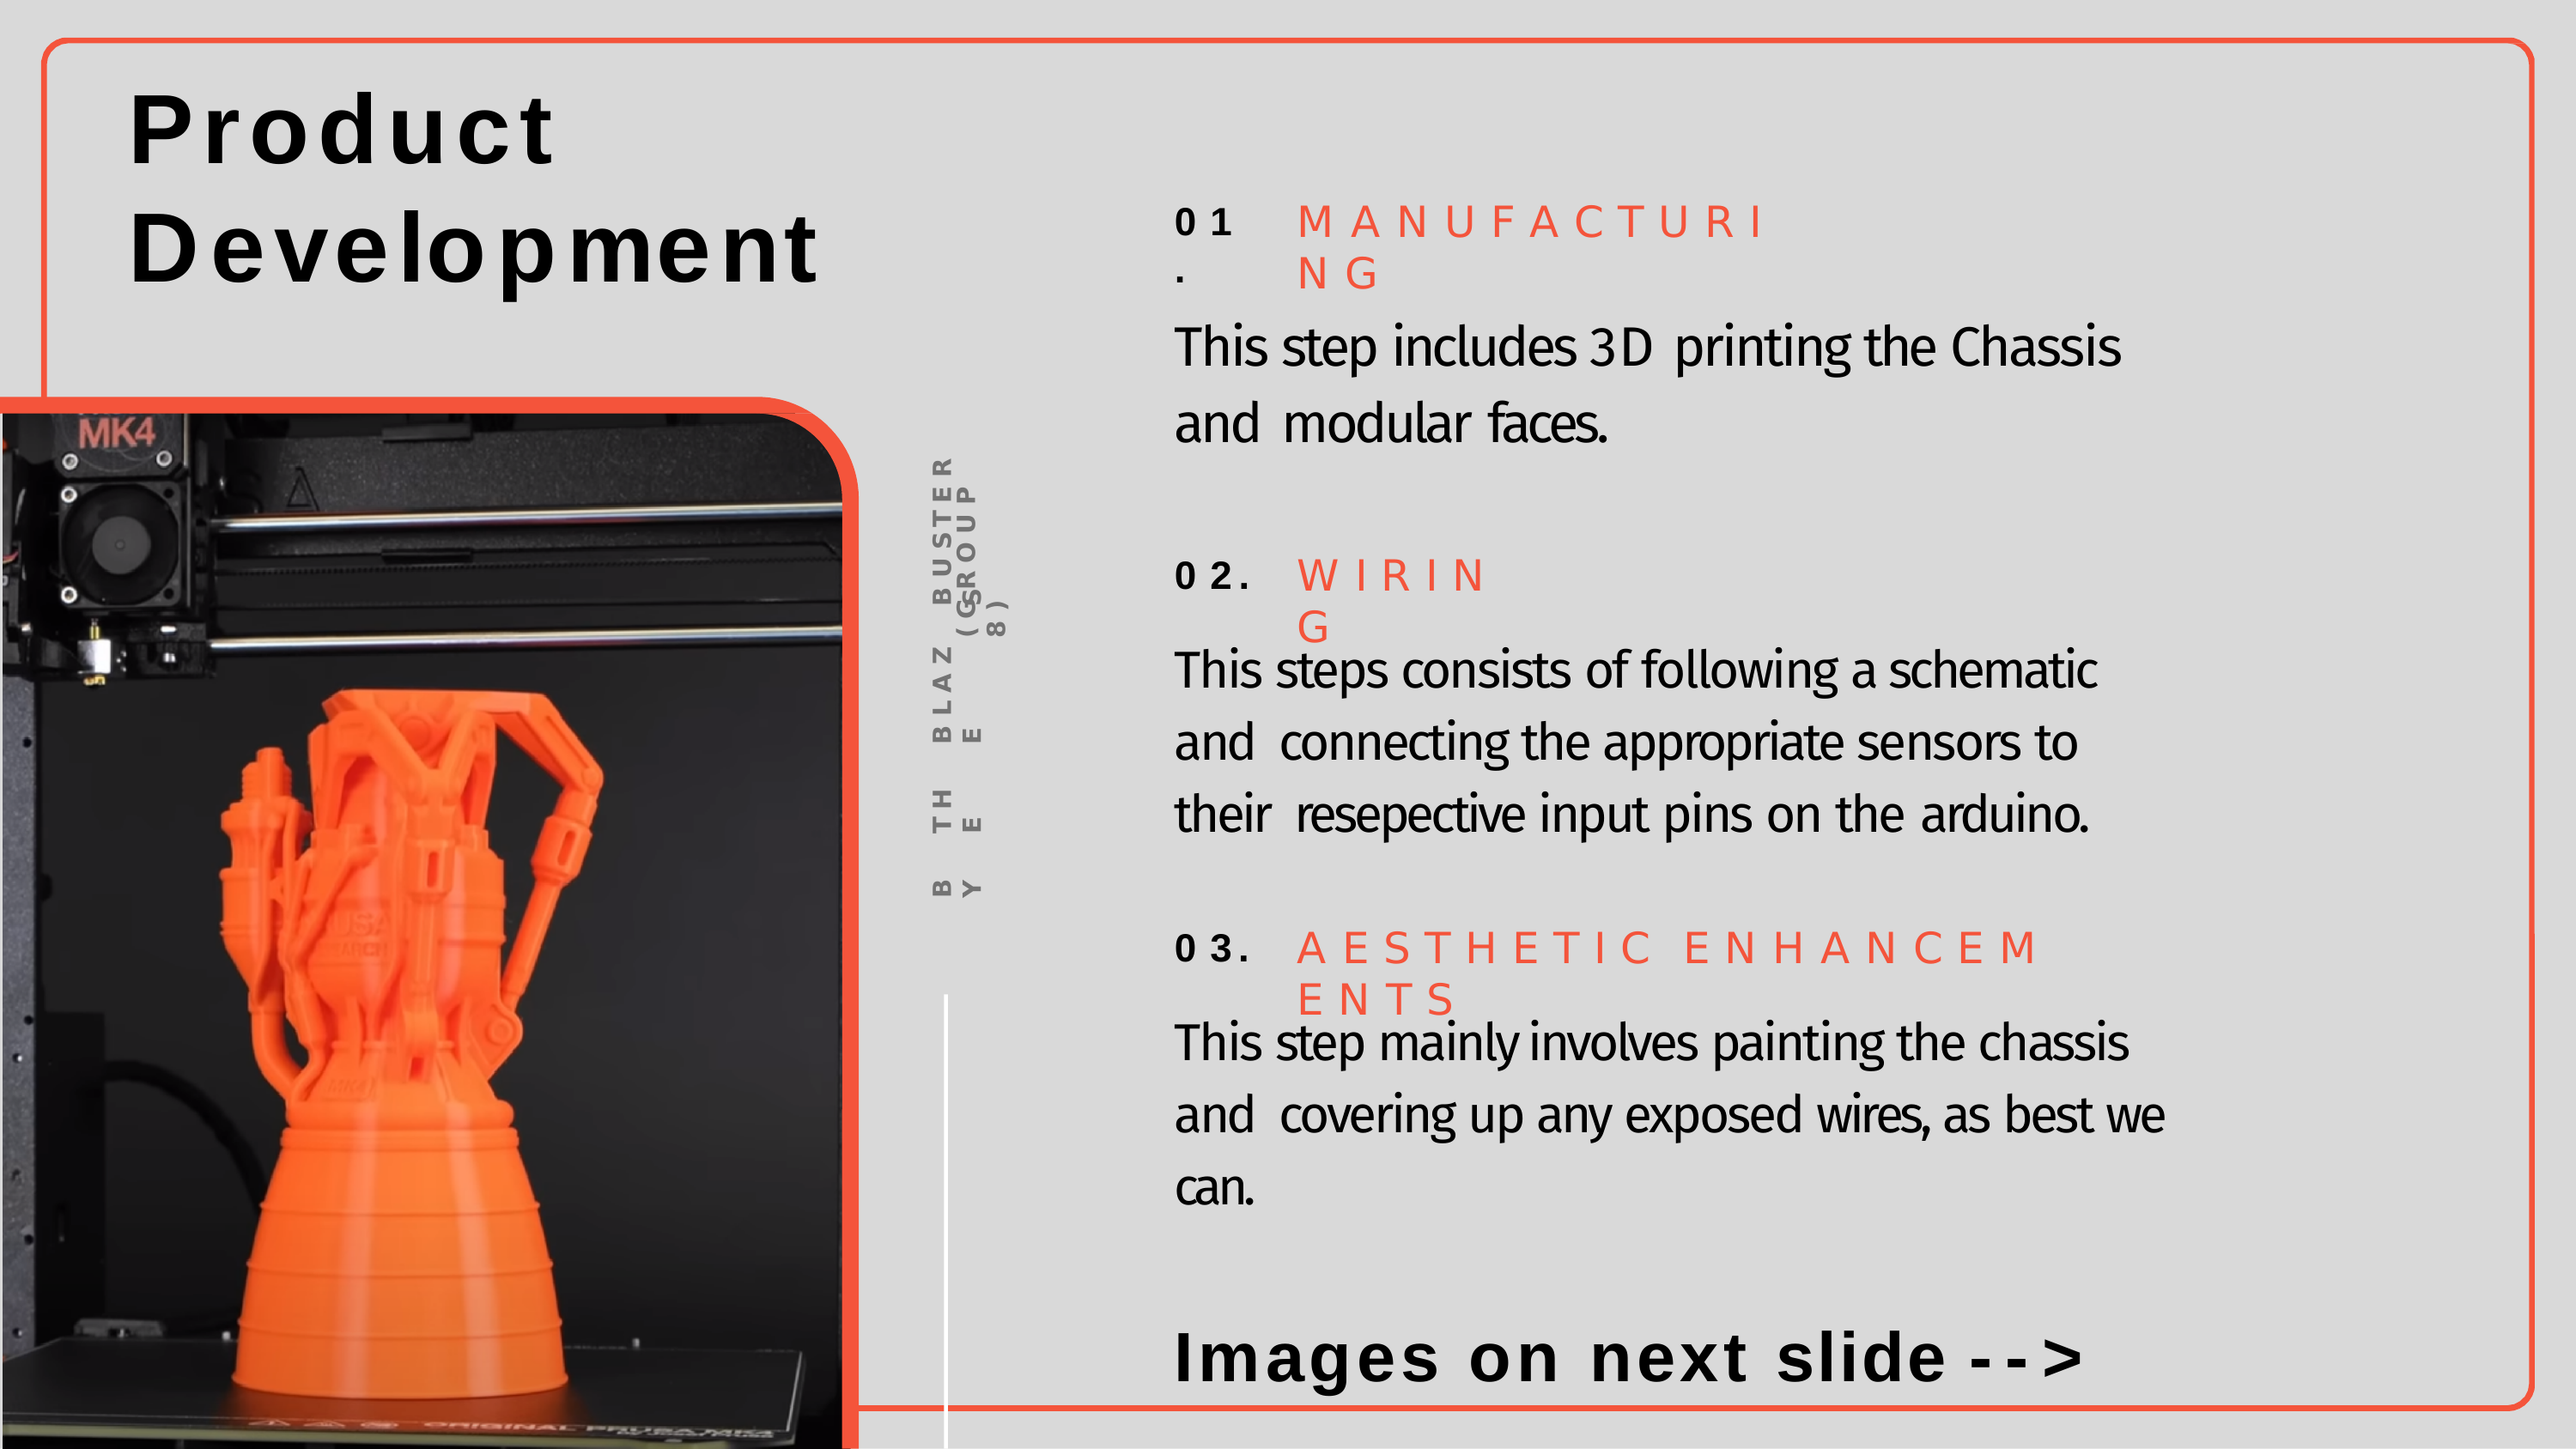

# Product  Development
M A N U F A C T U R I N G
01.
This step includes 3D printing the Chassis and  modular faces.
(  G R O U P	8 )
B U S T E R S
W I R I N G
02.
This steps consists of following a schematic and  connecting the appropriate sensors to their  resepective input pins on the arduino.
B L A Z E
T H E
B Y
A E S T H E T I C	E N H A N C E M E N T S
03.
This step mainly involves painting the chassis and  covering up any exposed wires, as best we can.

Images on next slide -->